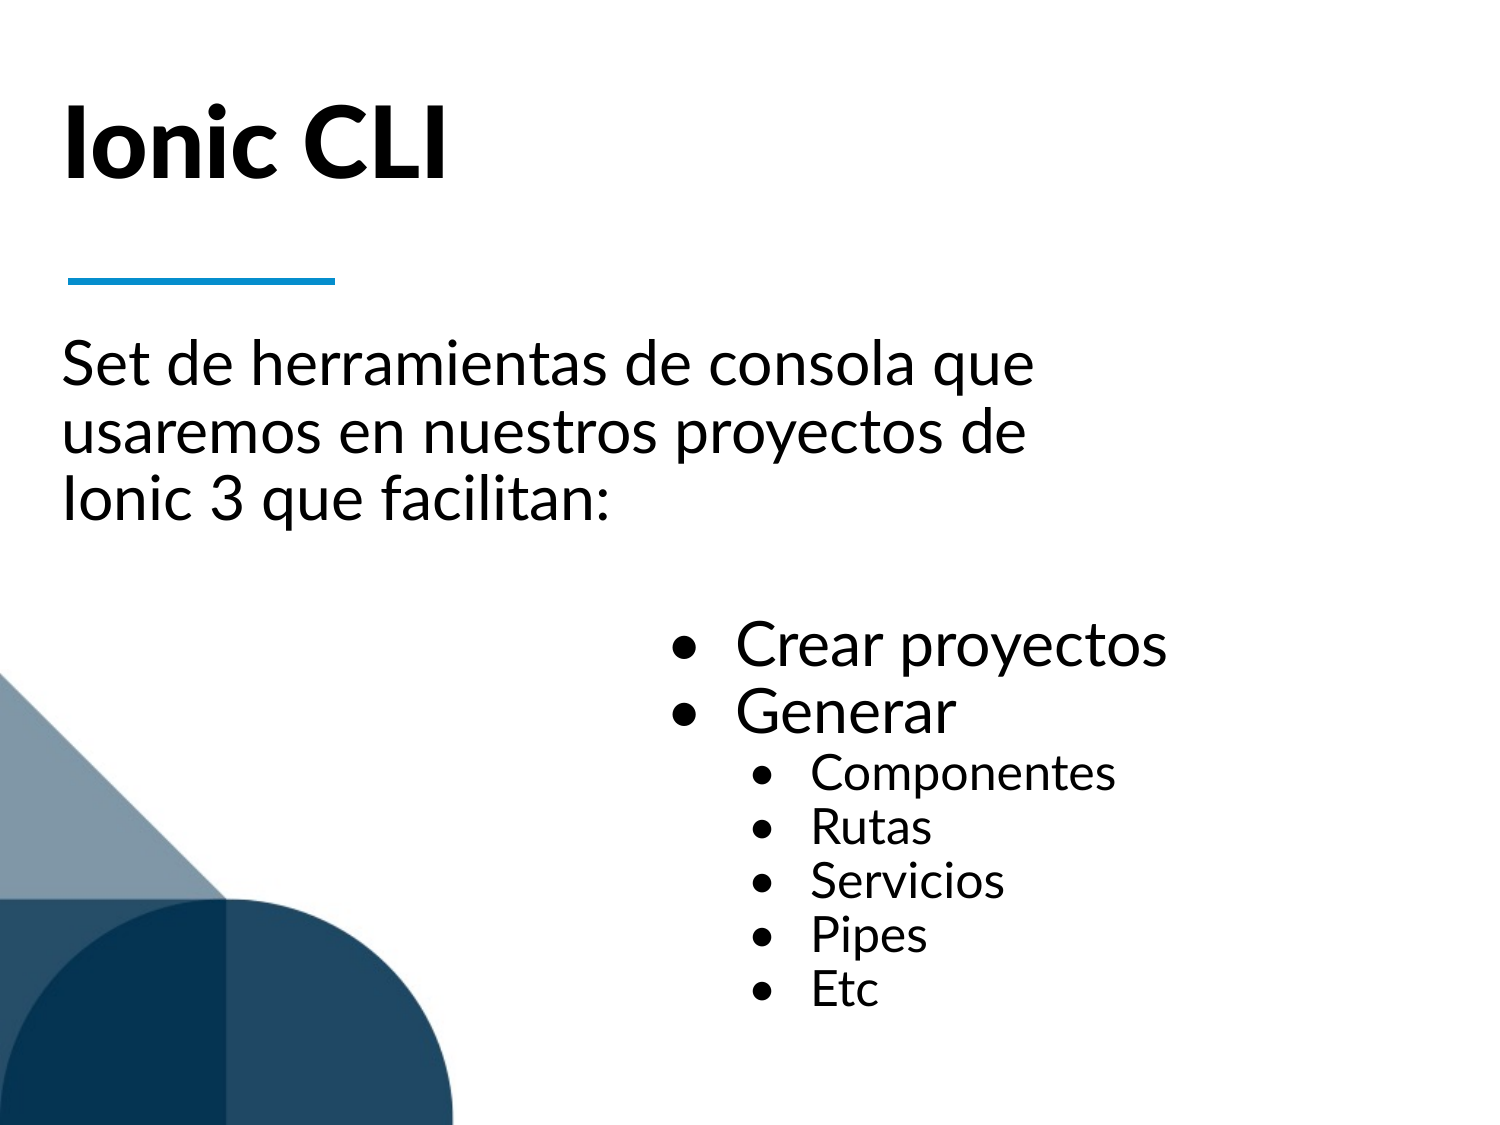

# Ionic CLI
Set de herramientas de consola que usaremos en nuestros proyectos de Ionic 3 que facilitan:

Crear proyectos
Generar
Componentes
Rutas
Servicios
Pipes
Etc